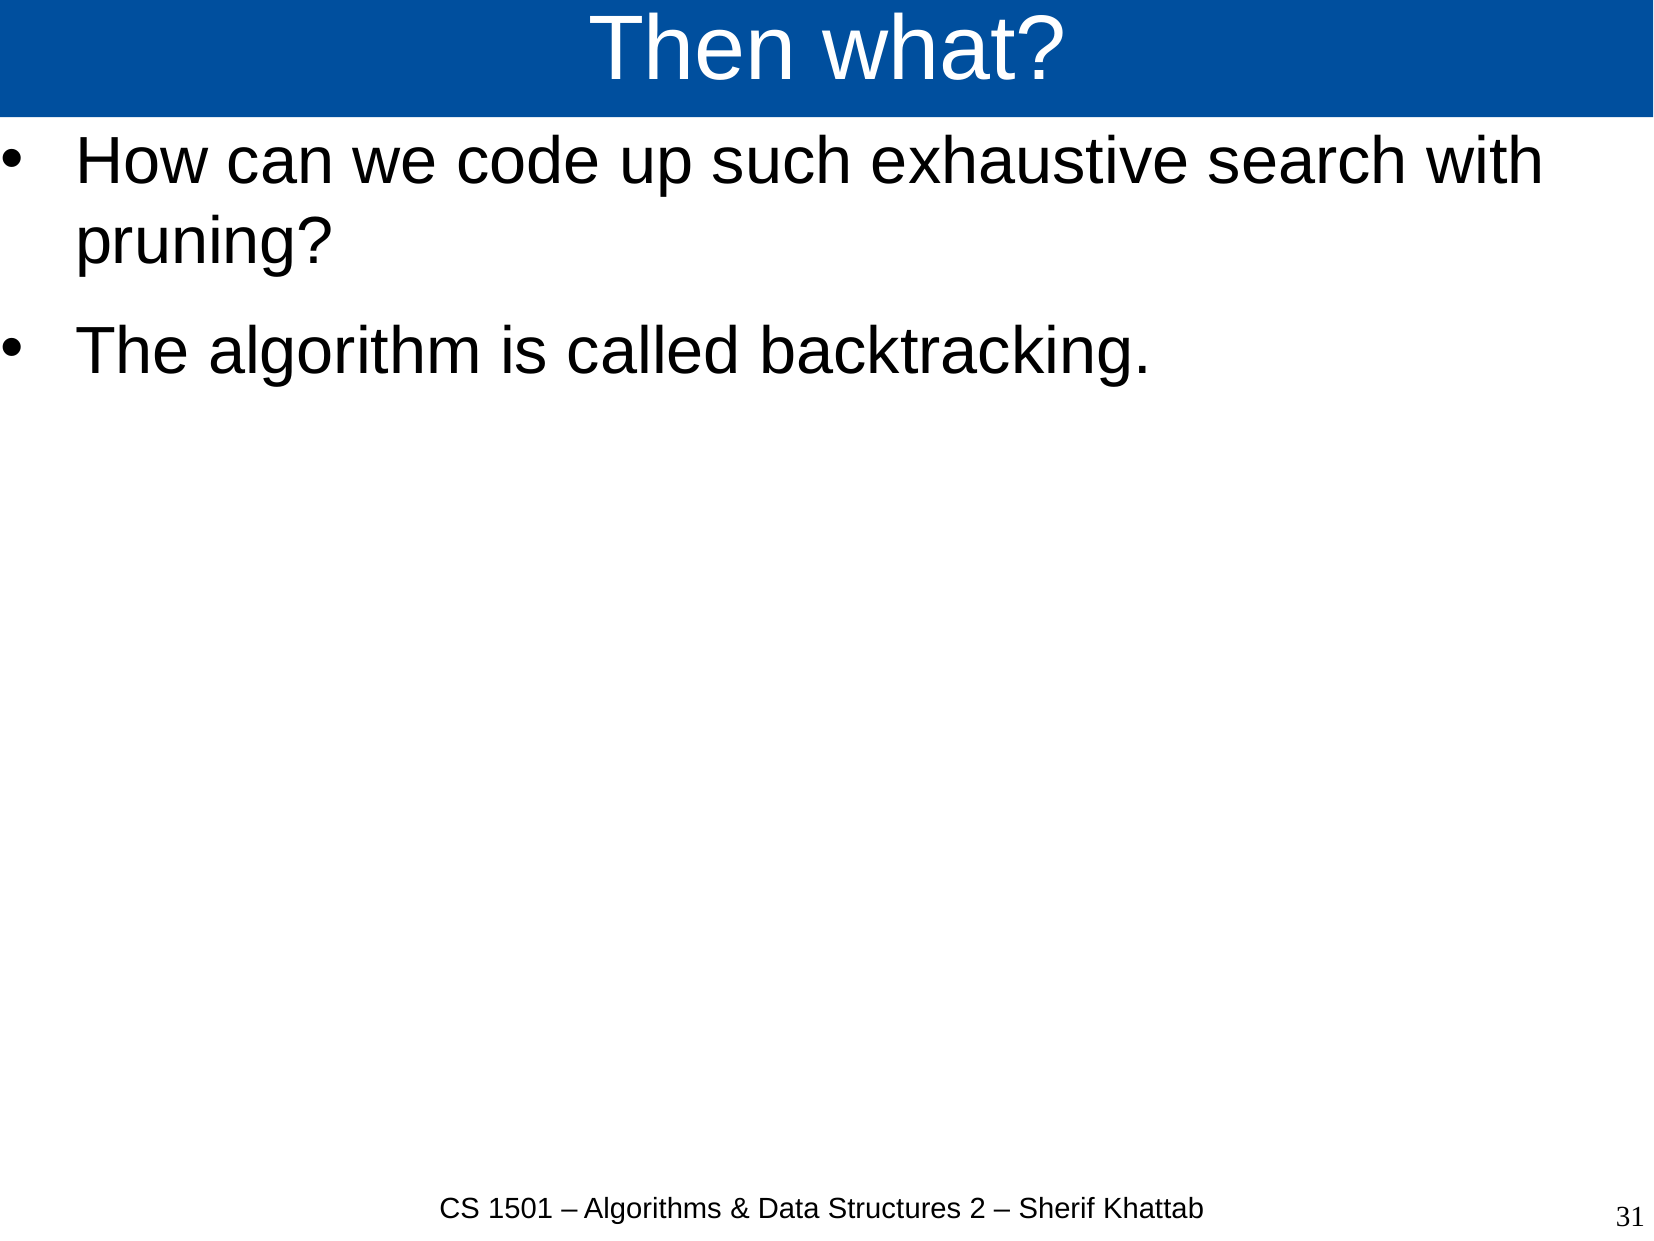

# Then what?
How can we code up such exhaustive search with pruning?
The algorithm is called backtracking.
CS 1501 – Algorithms & Data Structures 2 – Sherif Khattab
31